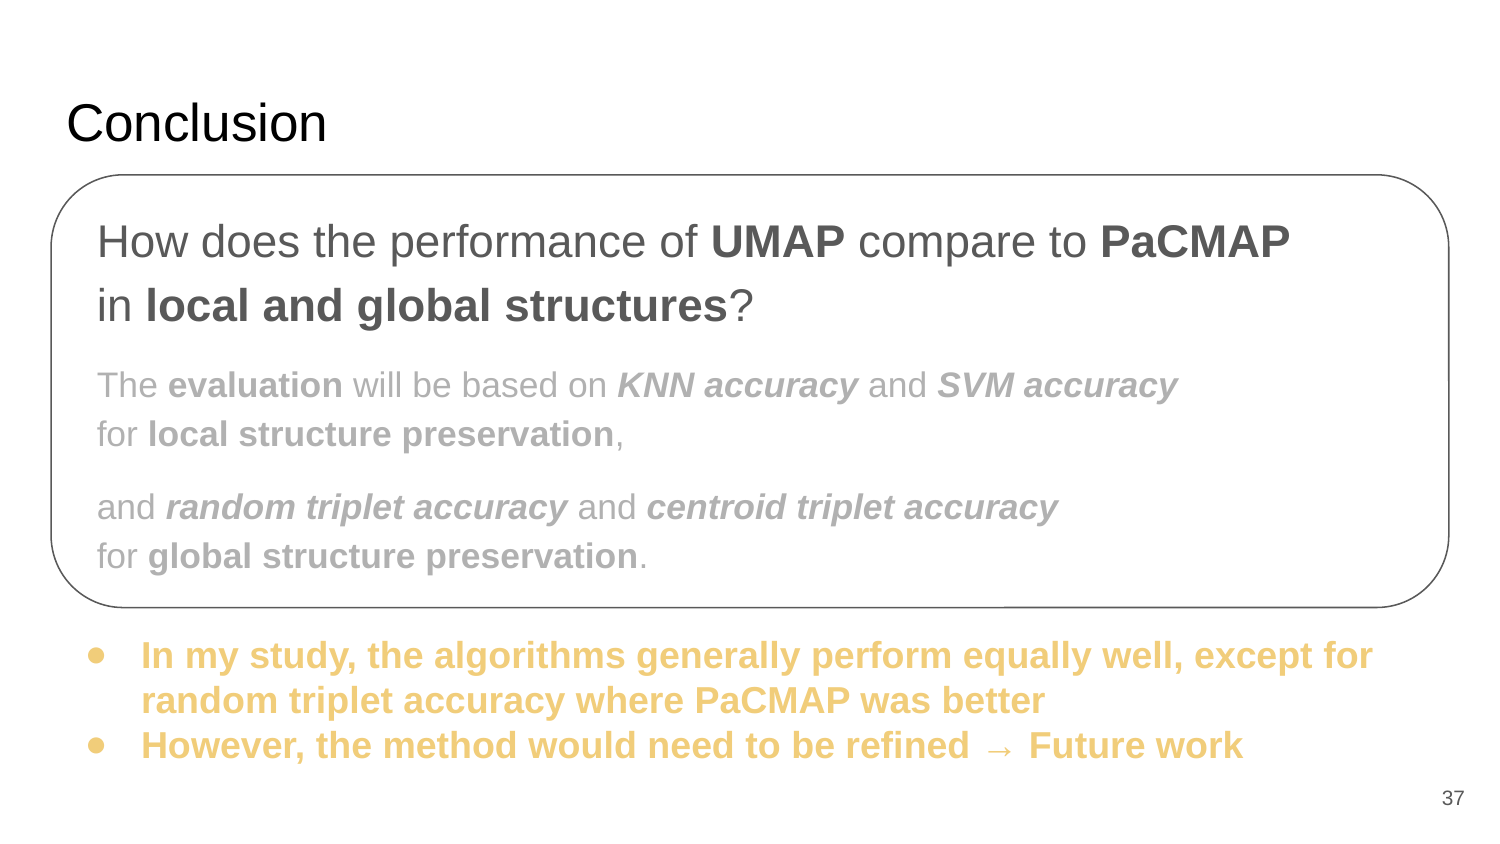

# Conclusion

How does the performance of UMAP compare to PaCMAP
in local and global structures?
The evaluation will be based on KNN accuracy and SVM accuracy
for local structure preservation,
and random triplet accuracy and centroid triplet accuracy
for global structure preservation.
In my study, the algorithms generally perform equally well, except for random triplet accuracy where PaCMAP was better
However, the method would need to be refined → Future work
37